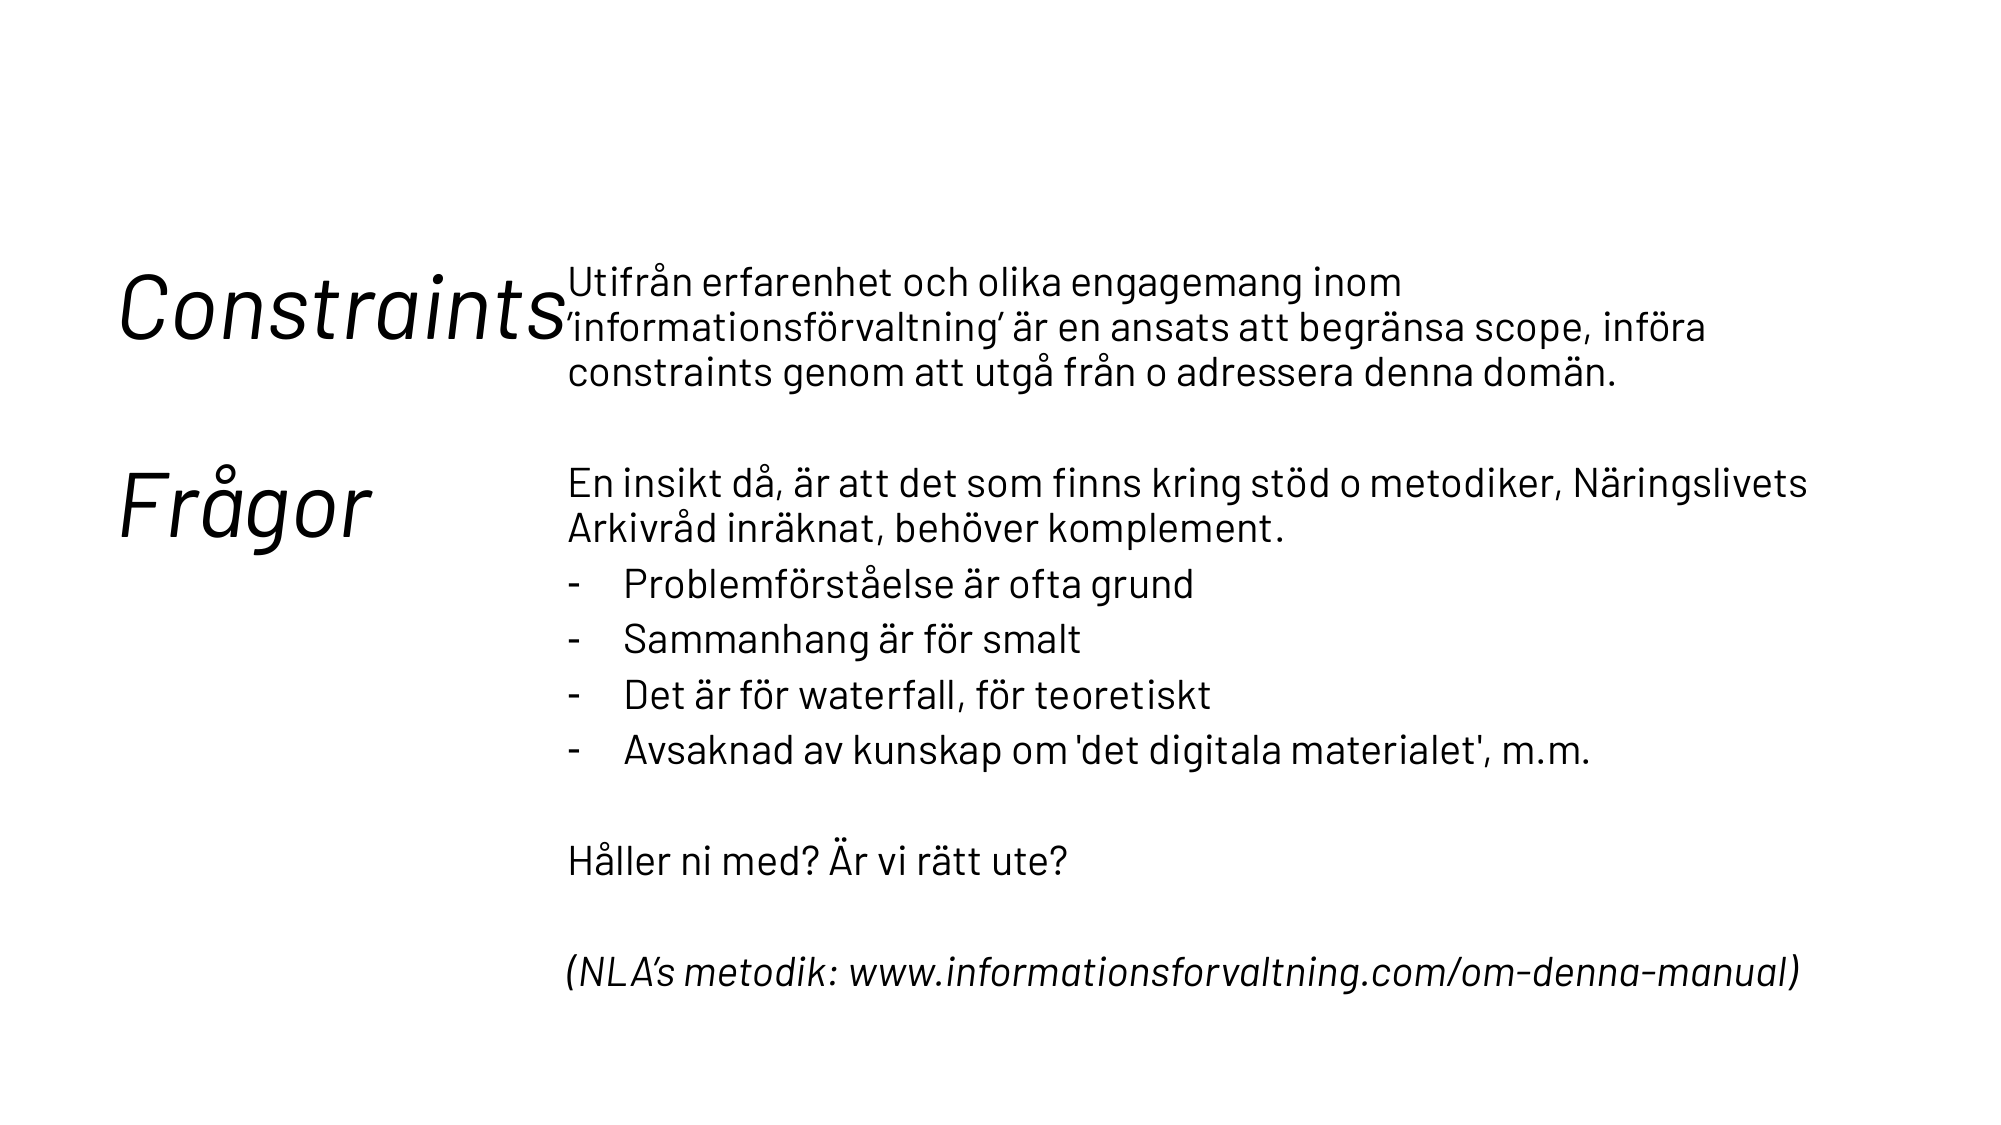

# Constraints Frågor
Utifrån erfarenhet och olika engagemang inom ’informationsförvaltning’ är en ansats att begränsa scope, införa constraints genom att utgå från o adressera denna domän.

En insikt då, är att det som finns kring stöd o metodiker, Näringslivets Arkivråd inräknat, behöver komplement.
Problemförståelse är ofta grund
Sammanhang är för smalt
Det är för waterfall, för teoretiskt
Avsaknad av kunskap om 'det digitala materialet', m.m.

Håller ni med? Är vi rätt ute?

(NLA’s metodik: www.informationsforvaltning.com/om-denna-manual)